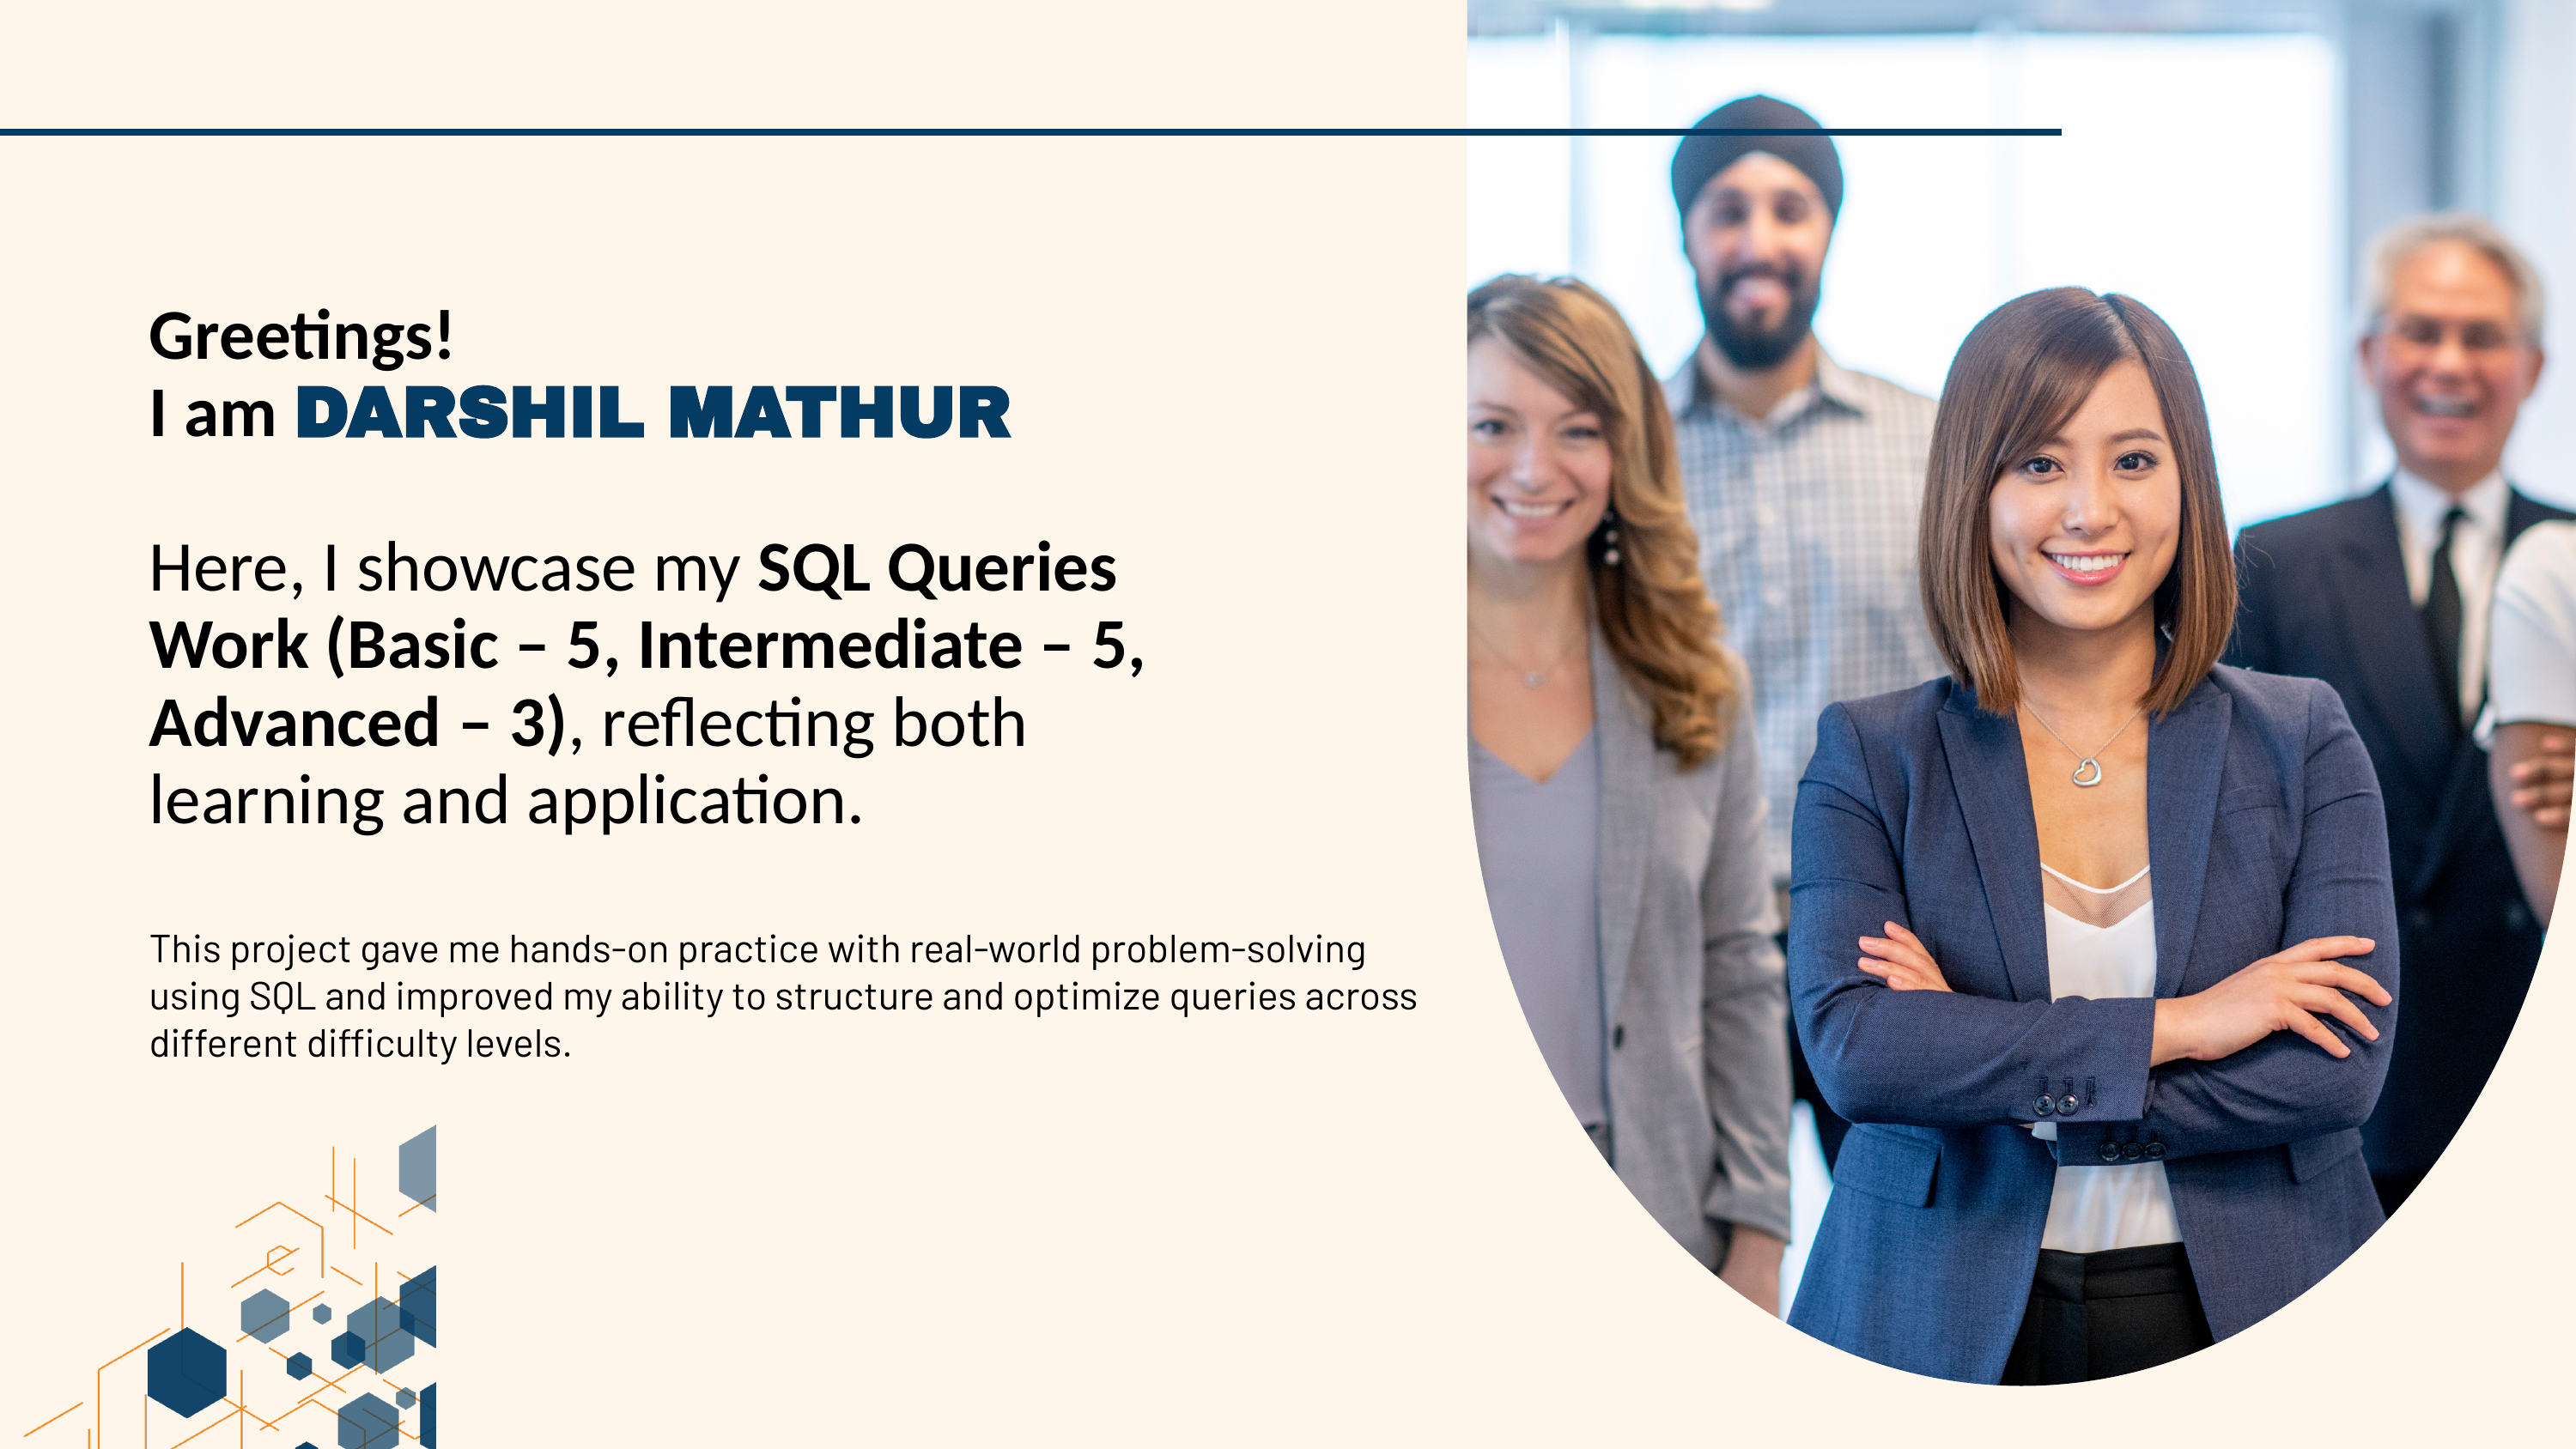

Greetings!
I am DARSHIL MATHUR
Here, I showcase my SQL Queries Work (Basic – 5, Intermediate – 5, Advanced – 3), reflecting both learning and application.

This project gave me hands-on practice with real-world problem-solving using SQL and improved my ability to structure and optimize queries across different difficulty levels.